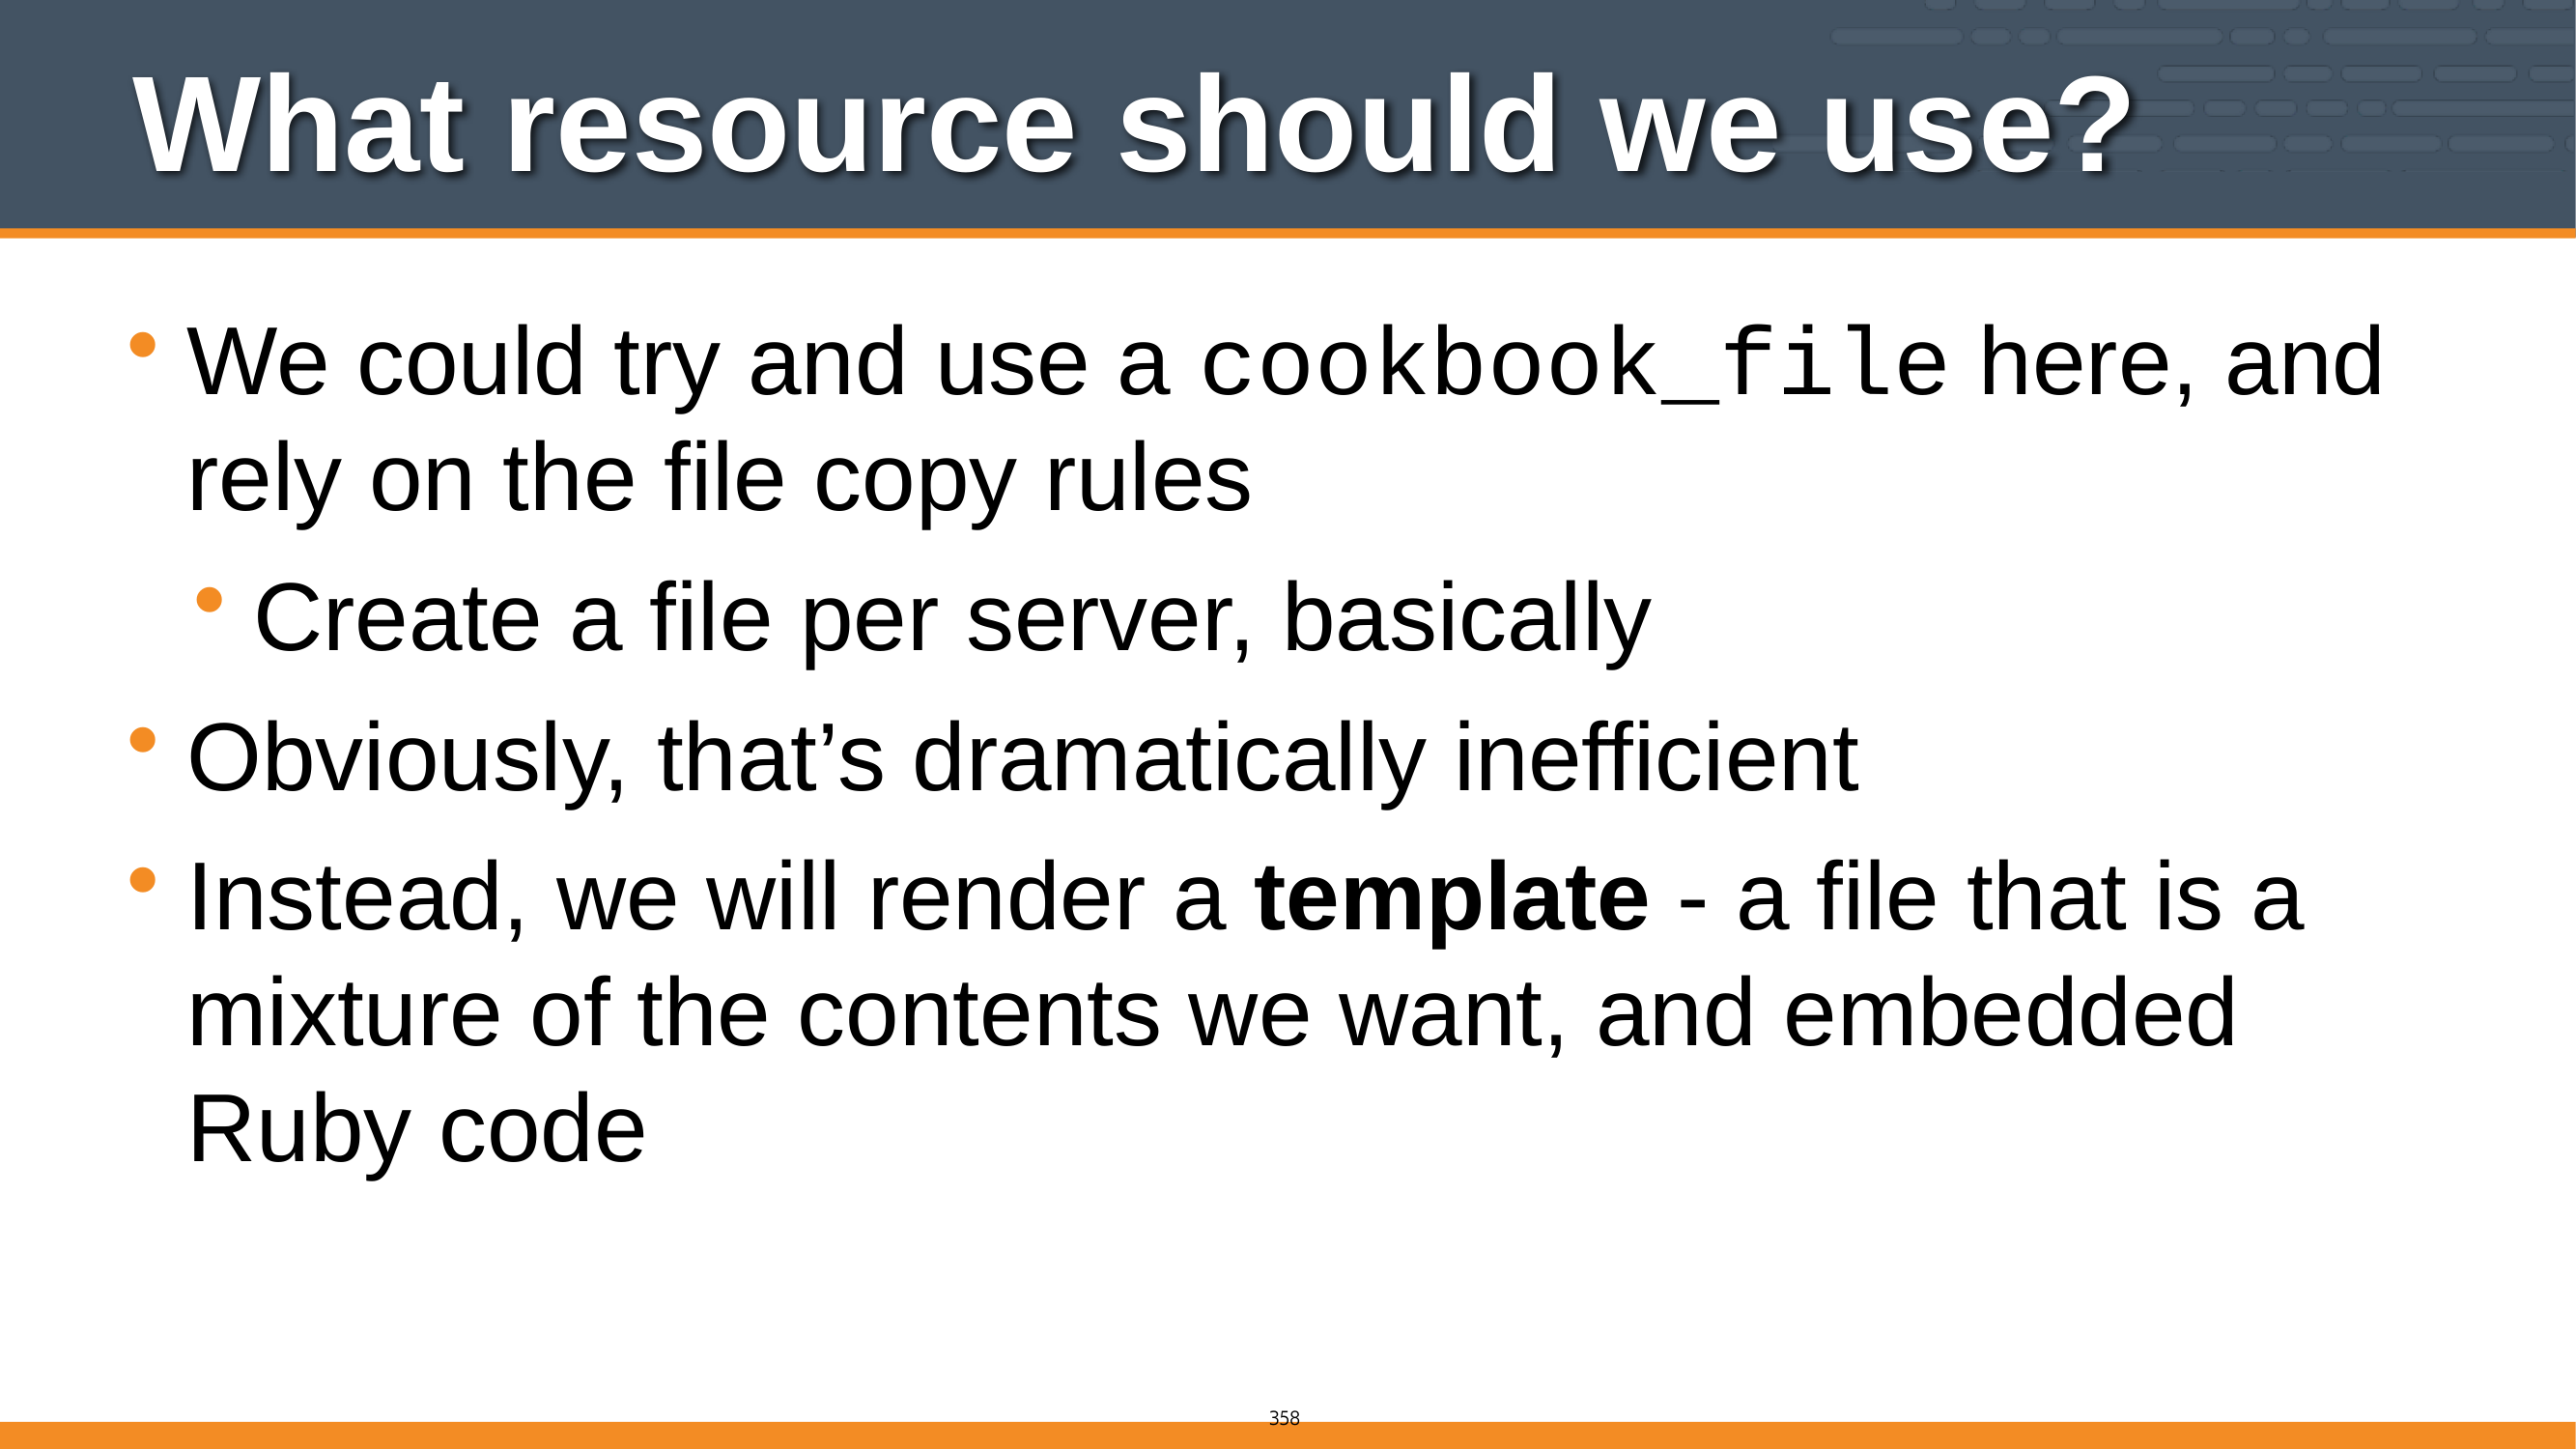

# What resource should we use?
We could try and use a cookbook_file here, and rely on the file copy rules
Create a file per server, basically
Obviously, that’s dramatically inefficient
Instead, we will render a template - a file that is a mixture of the contents we want, and embedded Ruby code
358